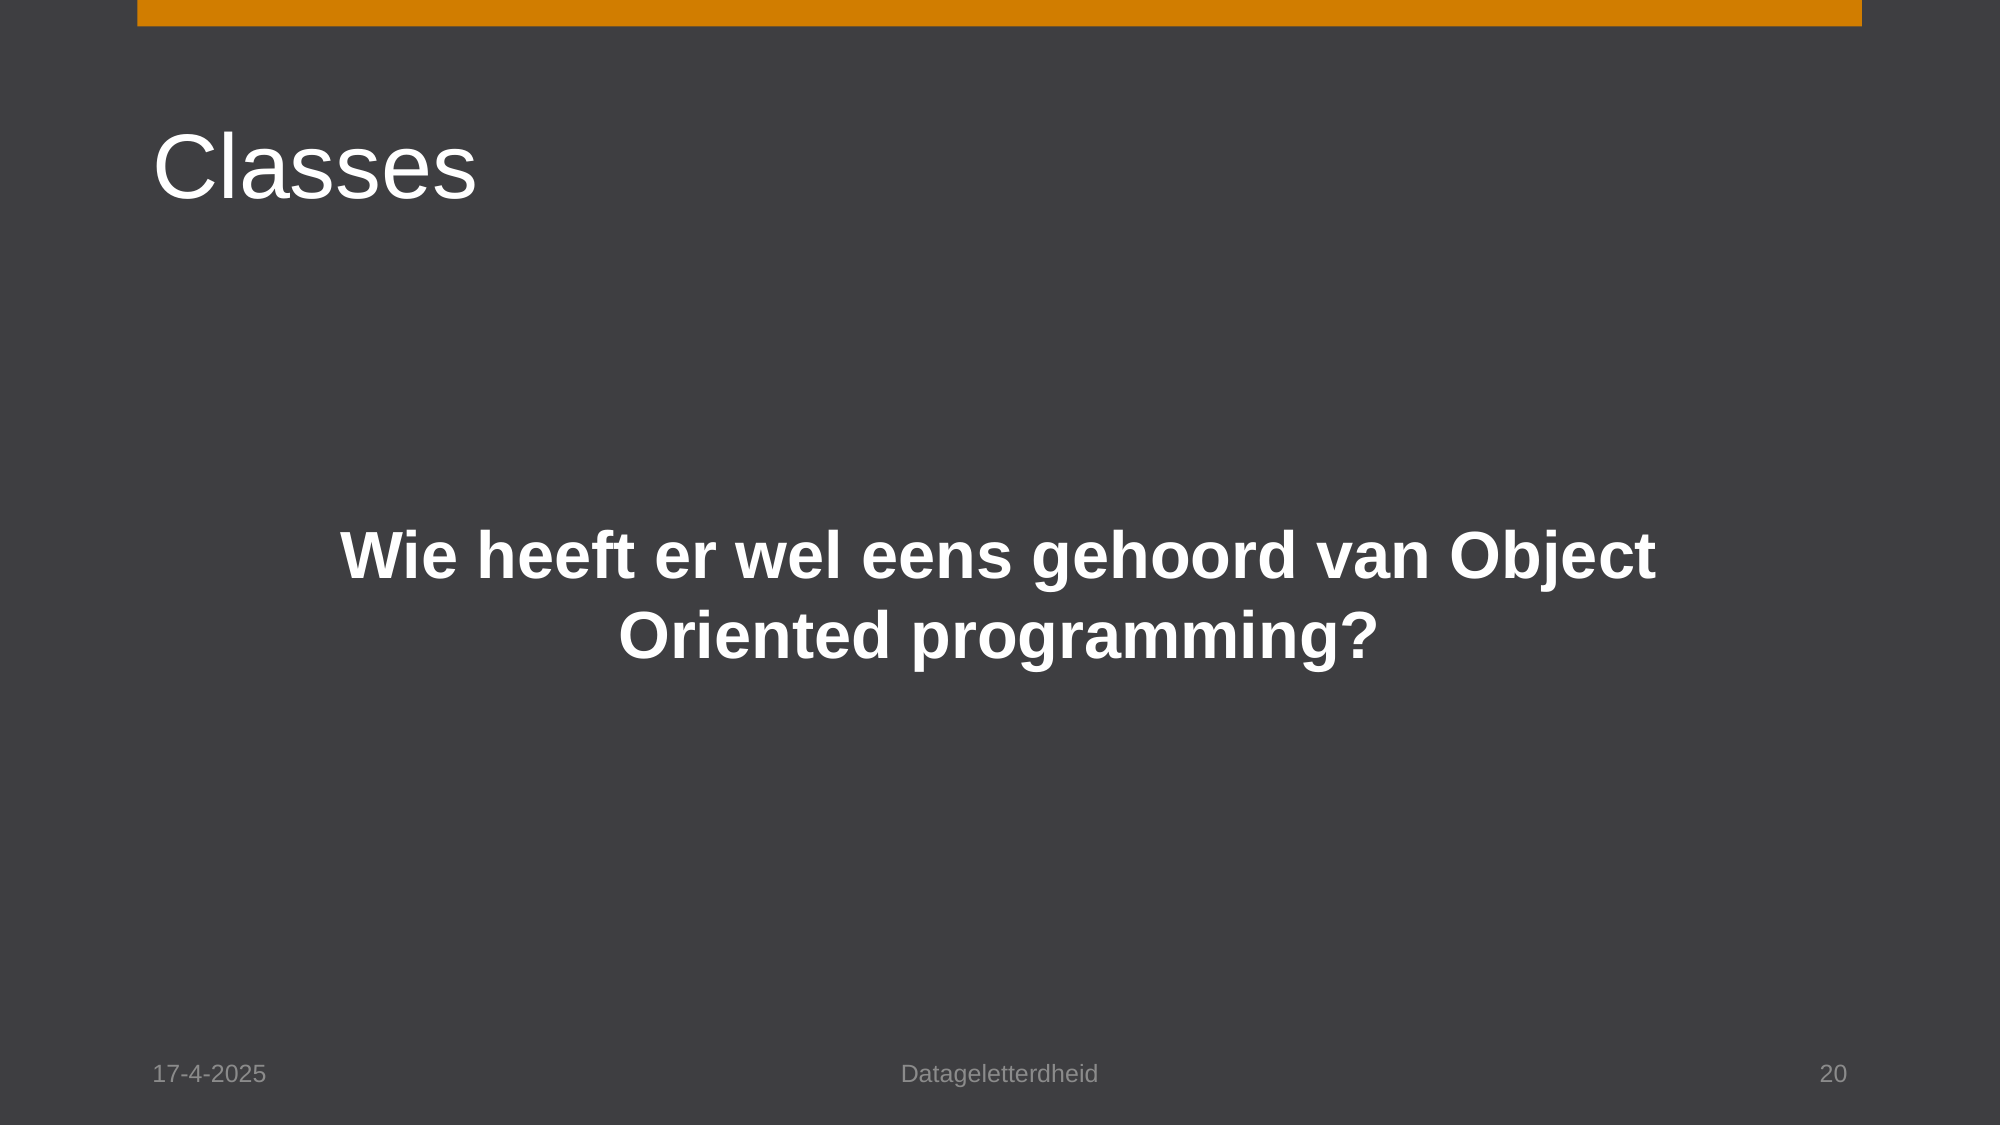

# Classes
Wie heeft er wel eens gehoord van Object Oriented programming?
17-4-2025
Datageletterdheid
20